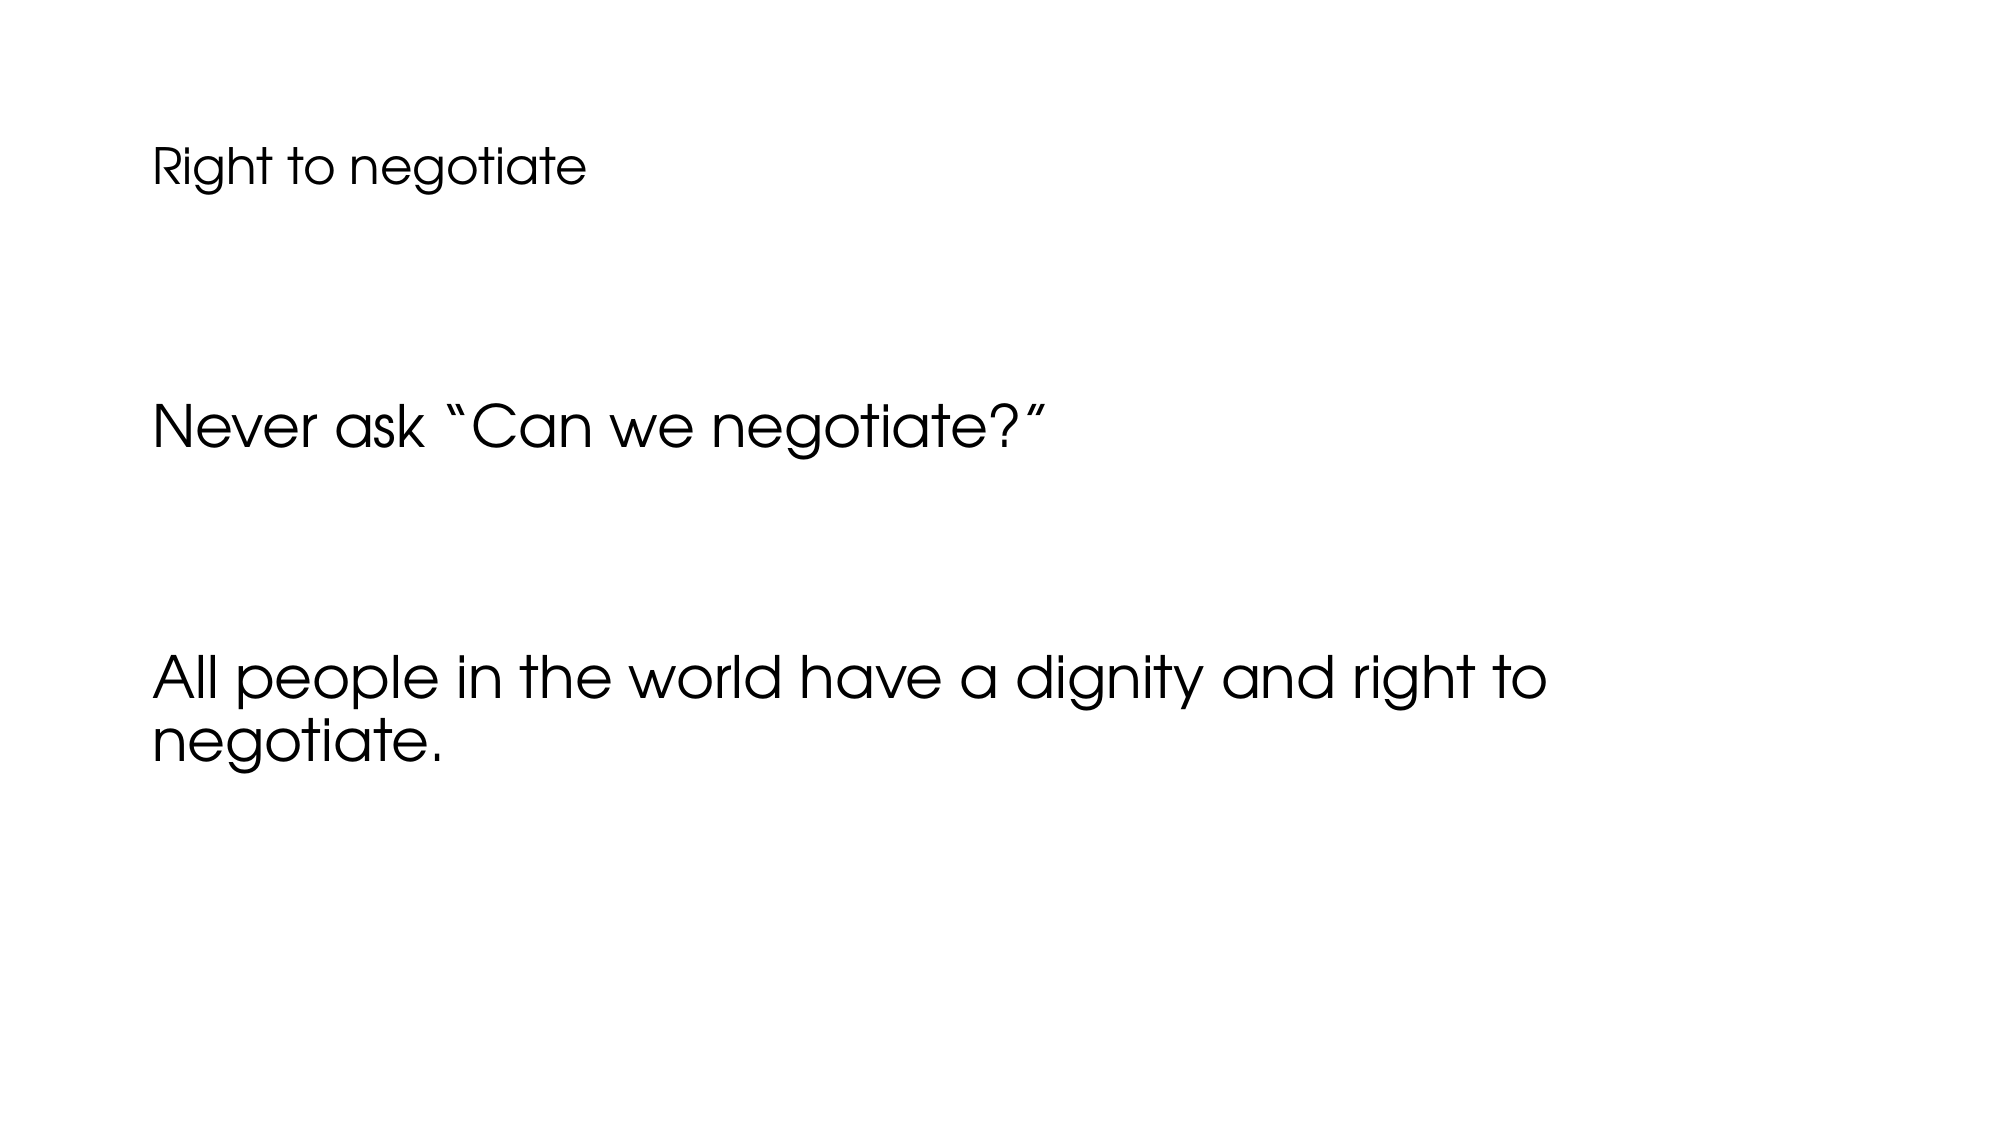

# Right to negotiate

Never ask “Can we negotiate?”

All people in the world have a dignity and right to negotiate.